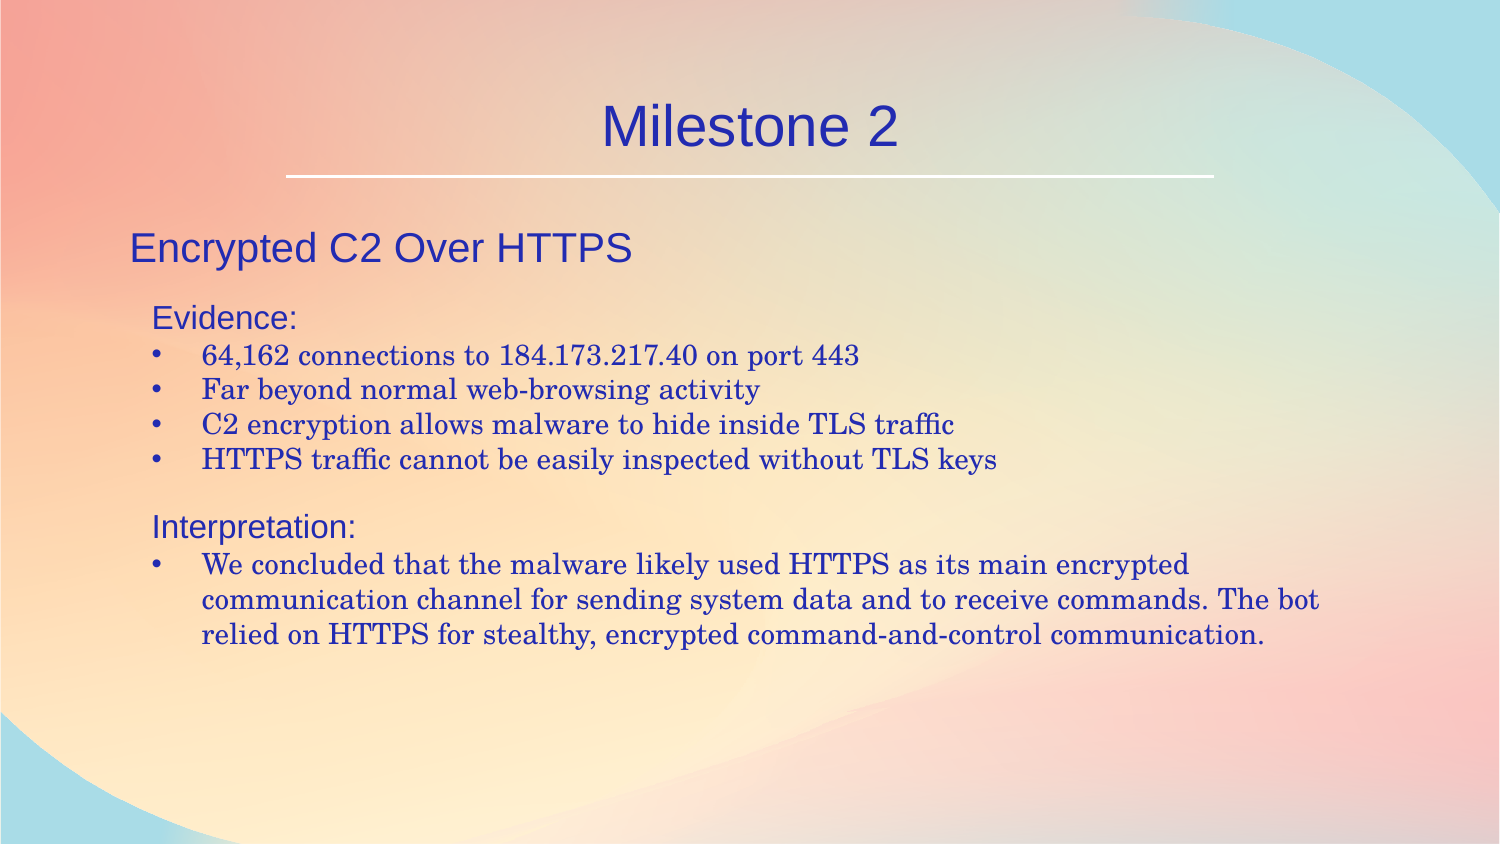

# Milestone 2

Encrypted C2 Over HTTPS
Evidence:
64,162 connections to 184.173.217.40 on port 443
Far beyond normal web-browsing activity
C2 encryption allows malware to hide inside TLS traffic
HTTPS traffic cannot be easily inspected without TLS keys

Interpretation:
We concluded that the malware likely used HTTPS as its main encrypted communication channel for sending system data and to receive commands. The bot relied on HTTPS for stealthy, encrypted command-and-control communication.